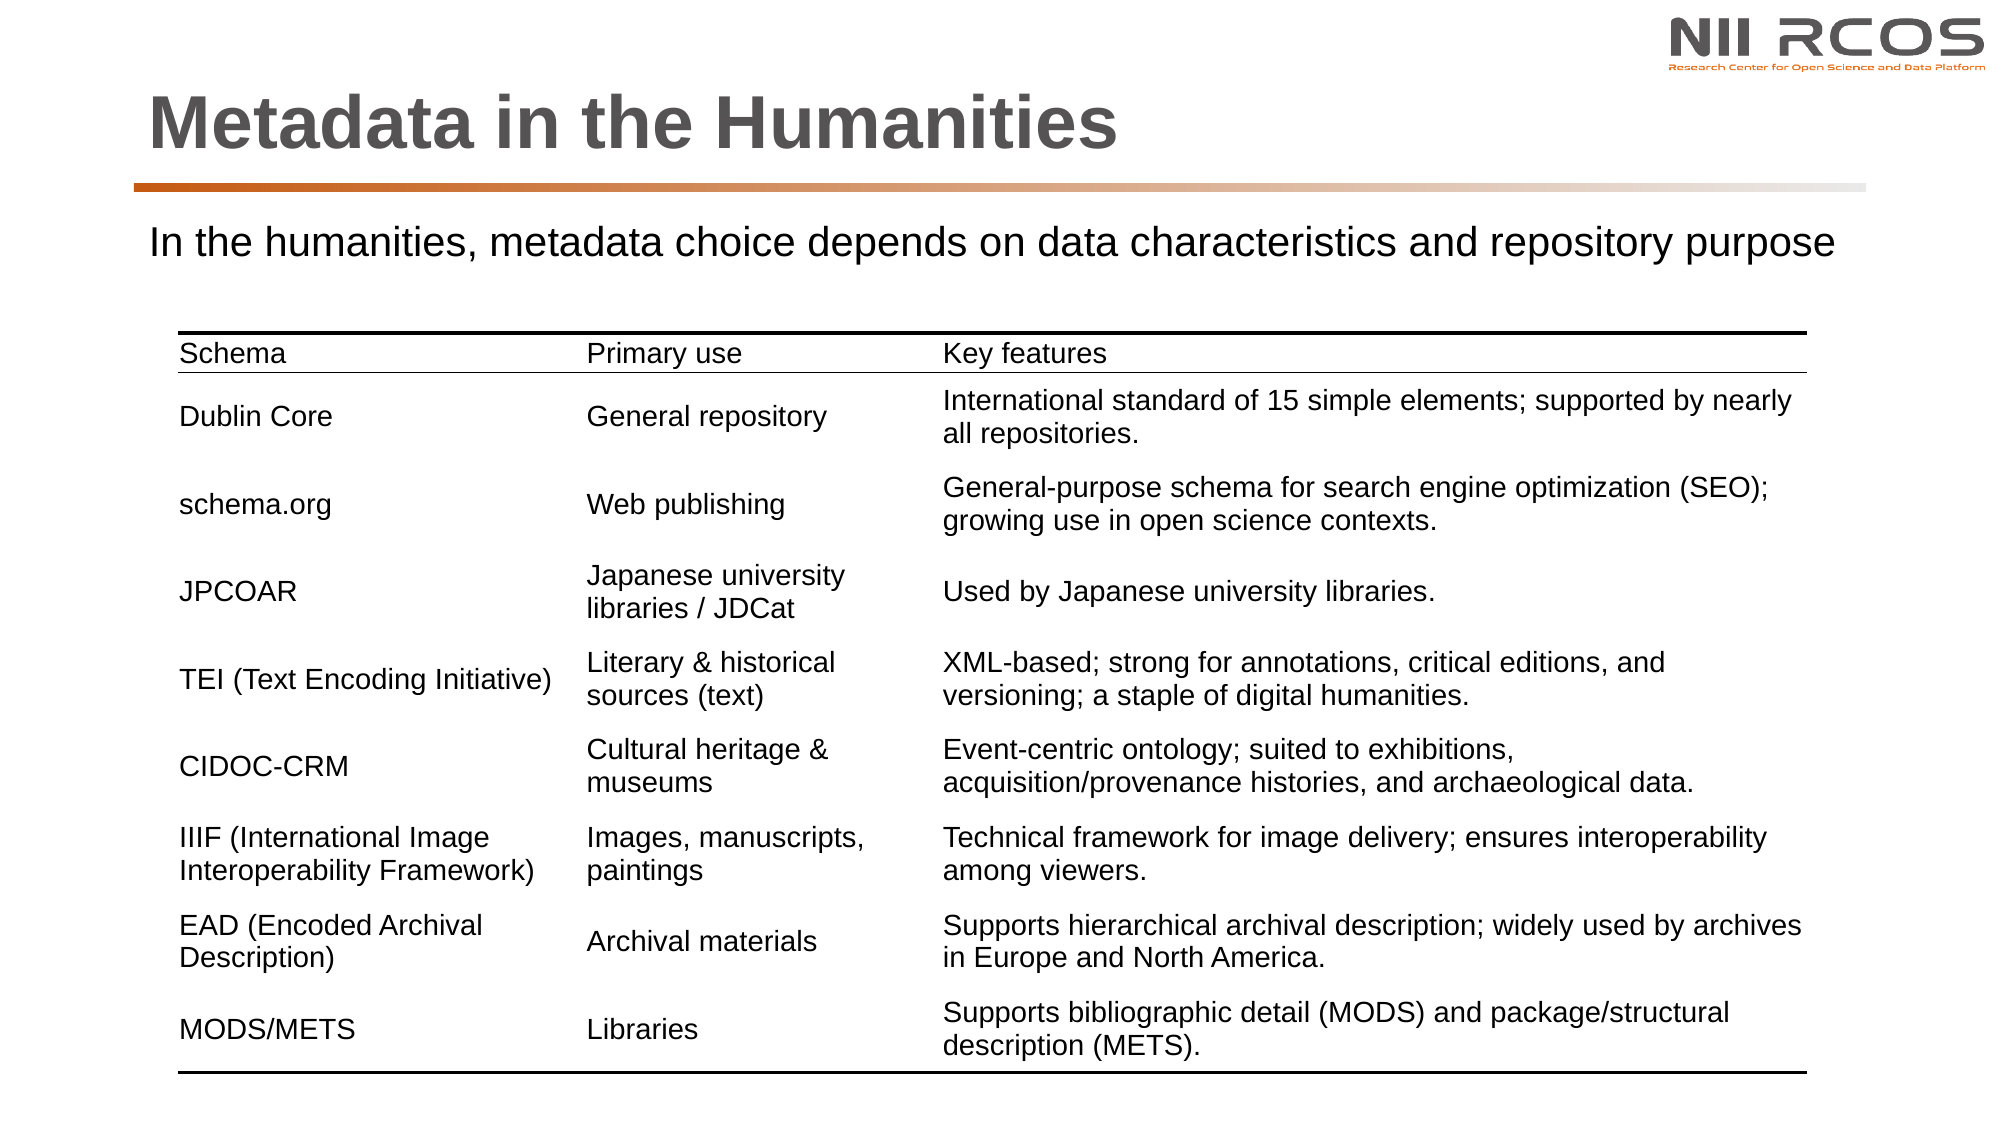

# Metadata in the Humanities
In the humanities, metadata choice depends on data characteristics and repository purpose
|  |  |  |  |  |
| --- | --- | --- | --- | --- |
|  | Schema | Primary use | Key features |  |
|  | Dublin Core | General repository | International standard of 15 simple elements; supported by nearly all repositories. |  |
|  | schema.org | Web publishing | General-purpose schema for search engine optimization (SEO); growing use in open science contexts. |  |
|  | JPCOAR | Japanese university libraries / JDCat | Used by Japanese university libraries. |  |
|  | TEI (Text Encoding Initiative) | Literary & historical sources (text) | XML-based; strong for annotations, critical editions, and versioning; a staple of digital humanities. |  |
|  | CIDOC-CRM | Cultural heritage & museums | Event-centric ontology; suited to exhibitions, acquisition/provenance histories, and archaeological data. |  |
|  | IIIF (International Image Interoperability Framework) | Images, manuscripts, paintings | Technical framework for image delivery; ensures interoperability among viewers. |  |
|  | EAD (Encoded Archival Description) | Archival materials | Supports hierarchical archival description; widely used by archives in Europe and North America. |  |
|  | MODS/METS | Libraries | Supports bibliographic detail (MODS) and package/structural description (METS). |  |
|  |  |  |  |  |